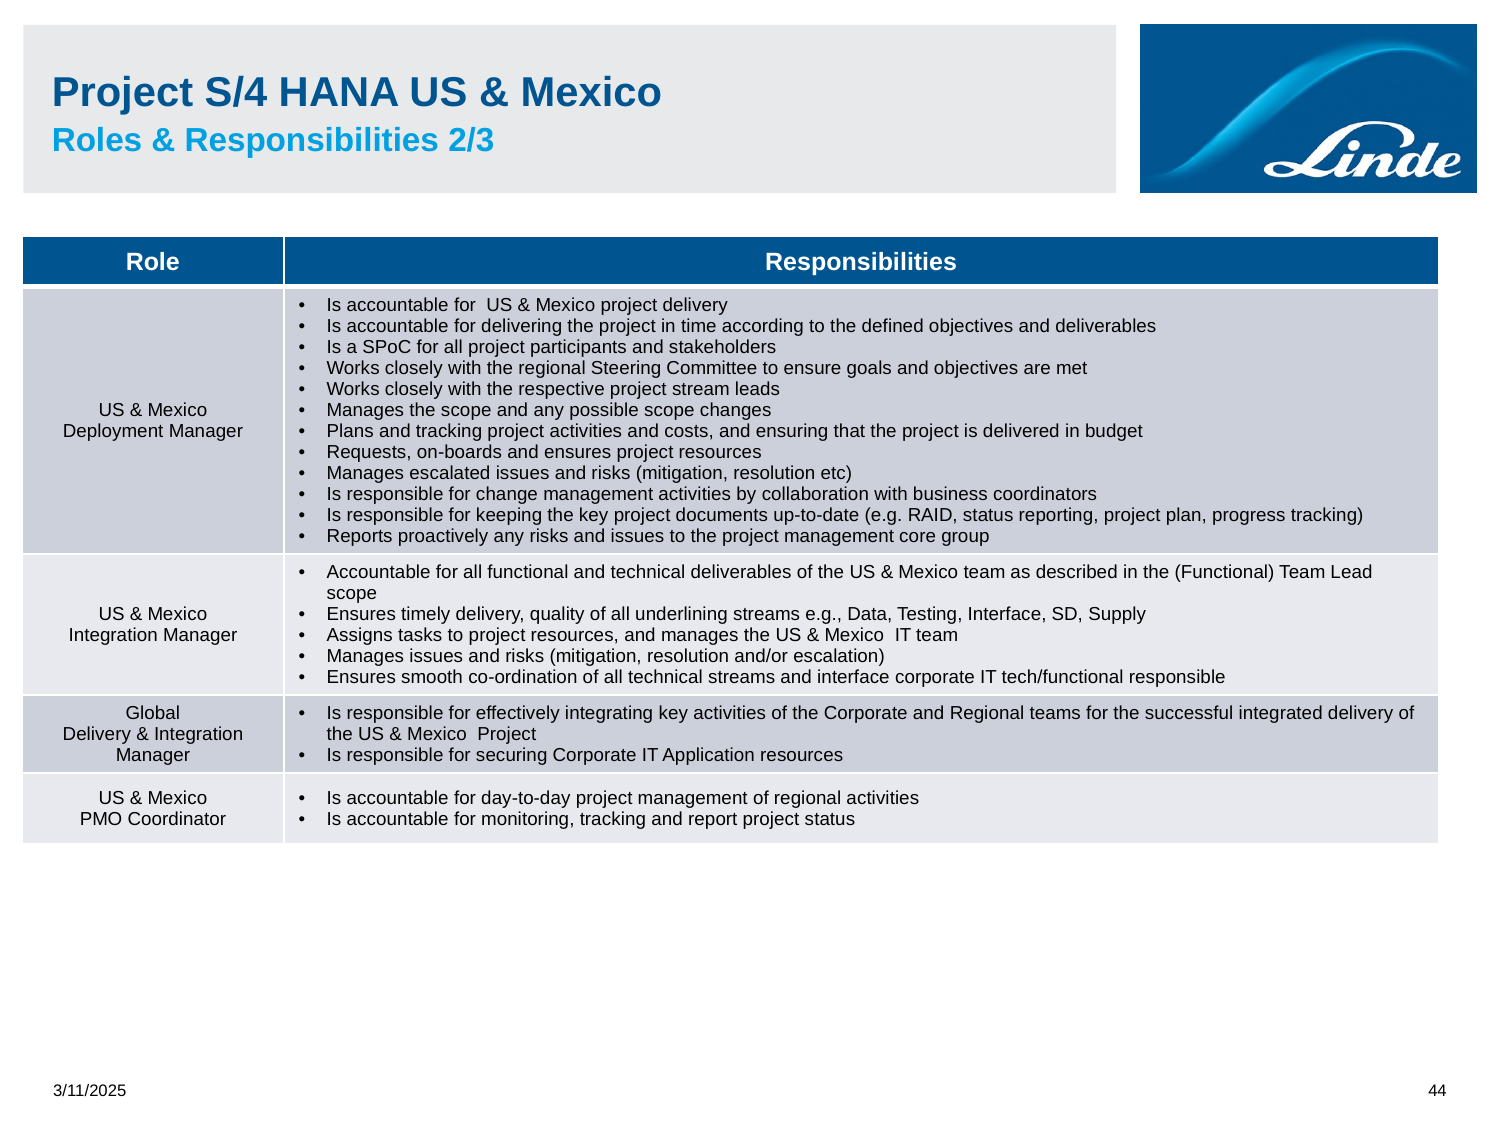

# Project S/4 HANA US & Mexico Roles & Responsibilities 2/3
| Role | Responsibilities |
| --- | --- |
| US & Mexico Deployment Manager | Is accountable for US & Mexico project delivery Is accountable for delivering the project in time according to the defined objectives and deliverables Is a SPoC for all project participants and stakeholders Works closely with the regional Steering Committee to ensure goals and objectives are met Works closely with the respective project stream leads Manages the scope and any possible scope changes Plans and tracking project activities and costs, and ensuring that the project is delivered in budget Requests, on-boards and ensures project resources Manages escalated issues and risks (mitigation, resolution etc) Is responsible for change management activities by collaboration with business coordinators Is responsible for keeping the key project documents up-to-date (e.g. RAID, status reporting, project plan, progress tracking) Reports proactively any risks and issues to the project management core group |
| US & Mexico Integration Manager | Accountable for all functional and technical deliverables of the US & Mexico team as described in the (Functional) Team Lead scope Ensures timely delivery, quality of all underlining streams e.g., Data, Testing, Interface, SD, Supply Assigns tasks to project resources, and manages the US & Mexico IT team Manages issues and risks (mitigation, resolution and/or escalation) Ensures smooth co-ordination of all technical streams and interface corporate IT tech/functional responsible |
| Global Delivery & Integration Manager | Is responsible for effectively integrating key activities of the Corporate and Regional teams for the successful integrated delivery of the US & Mexico Project Is responsible for securing Corporate IT Application resources |
| US & Mexico PMO Coordinator | Is accountable for day-to-day project management of regional activities Is accountable for monitoring, tracking and report project status |
3/11/2025